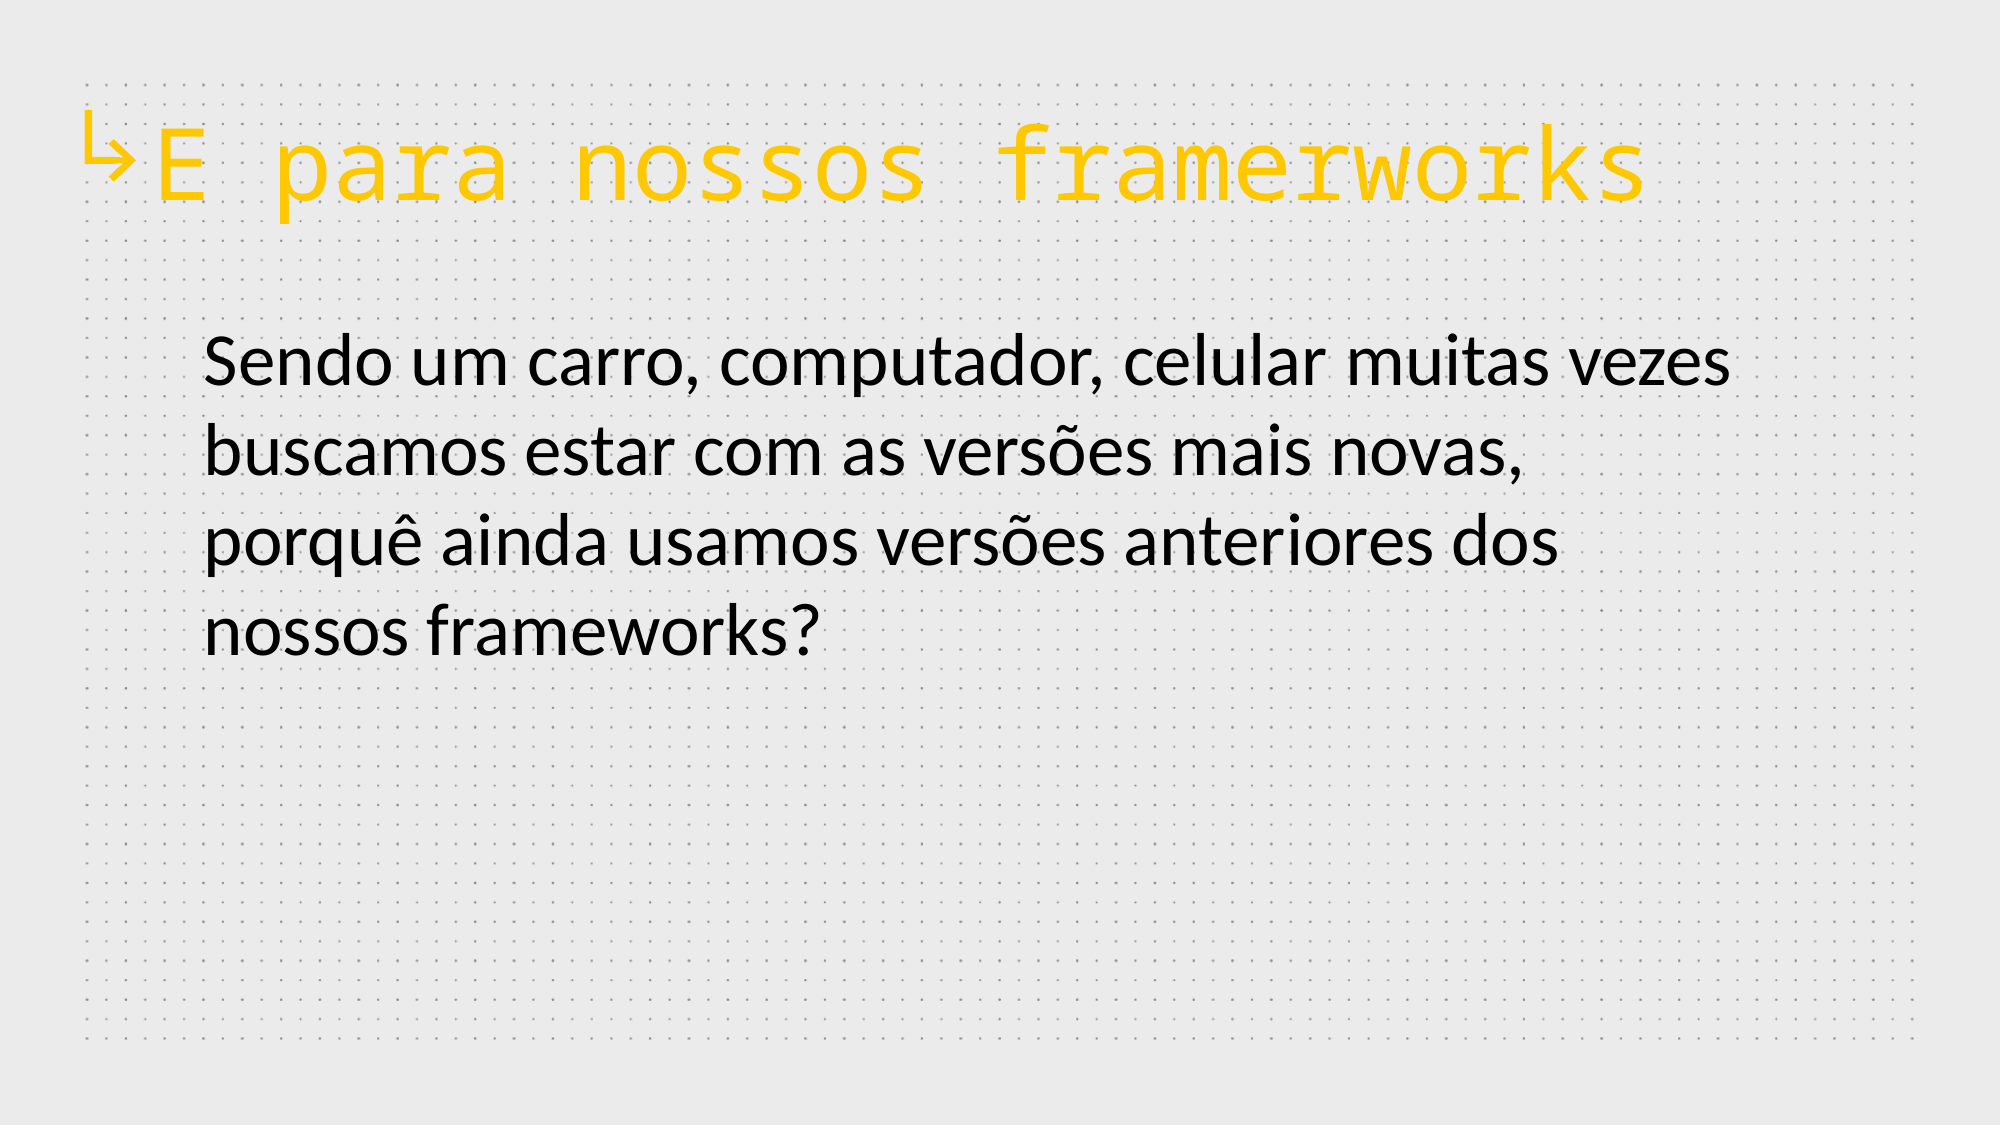

# E para nossos framerworks
Sendo um carro, computador, celular muitas vezes
buscamos estar com as versões mais novas,
porquê ainda usamos versões anteriores dos
nossos frameworks?